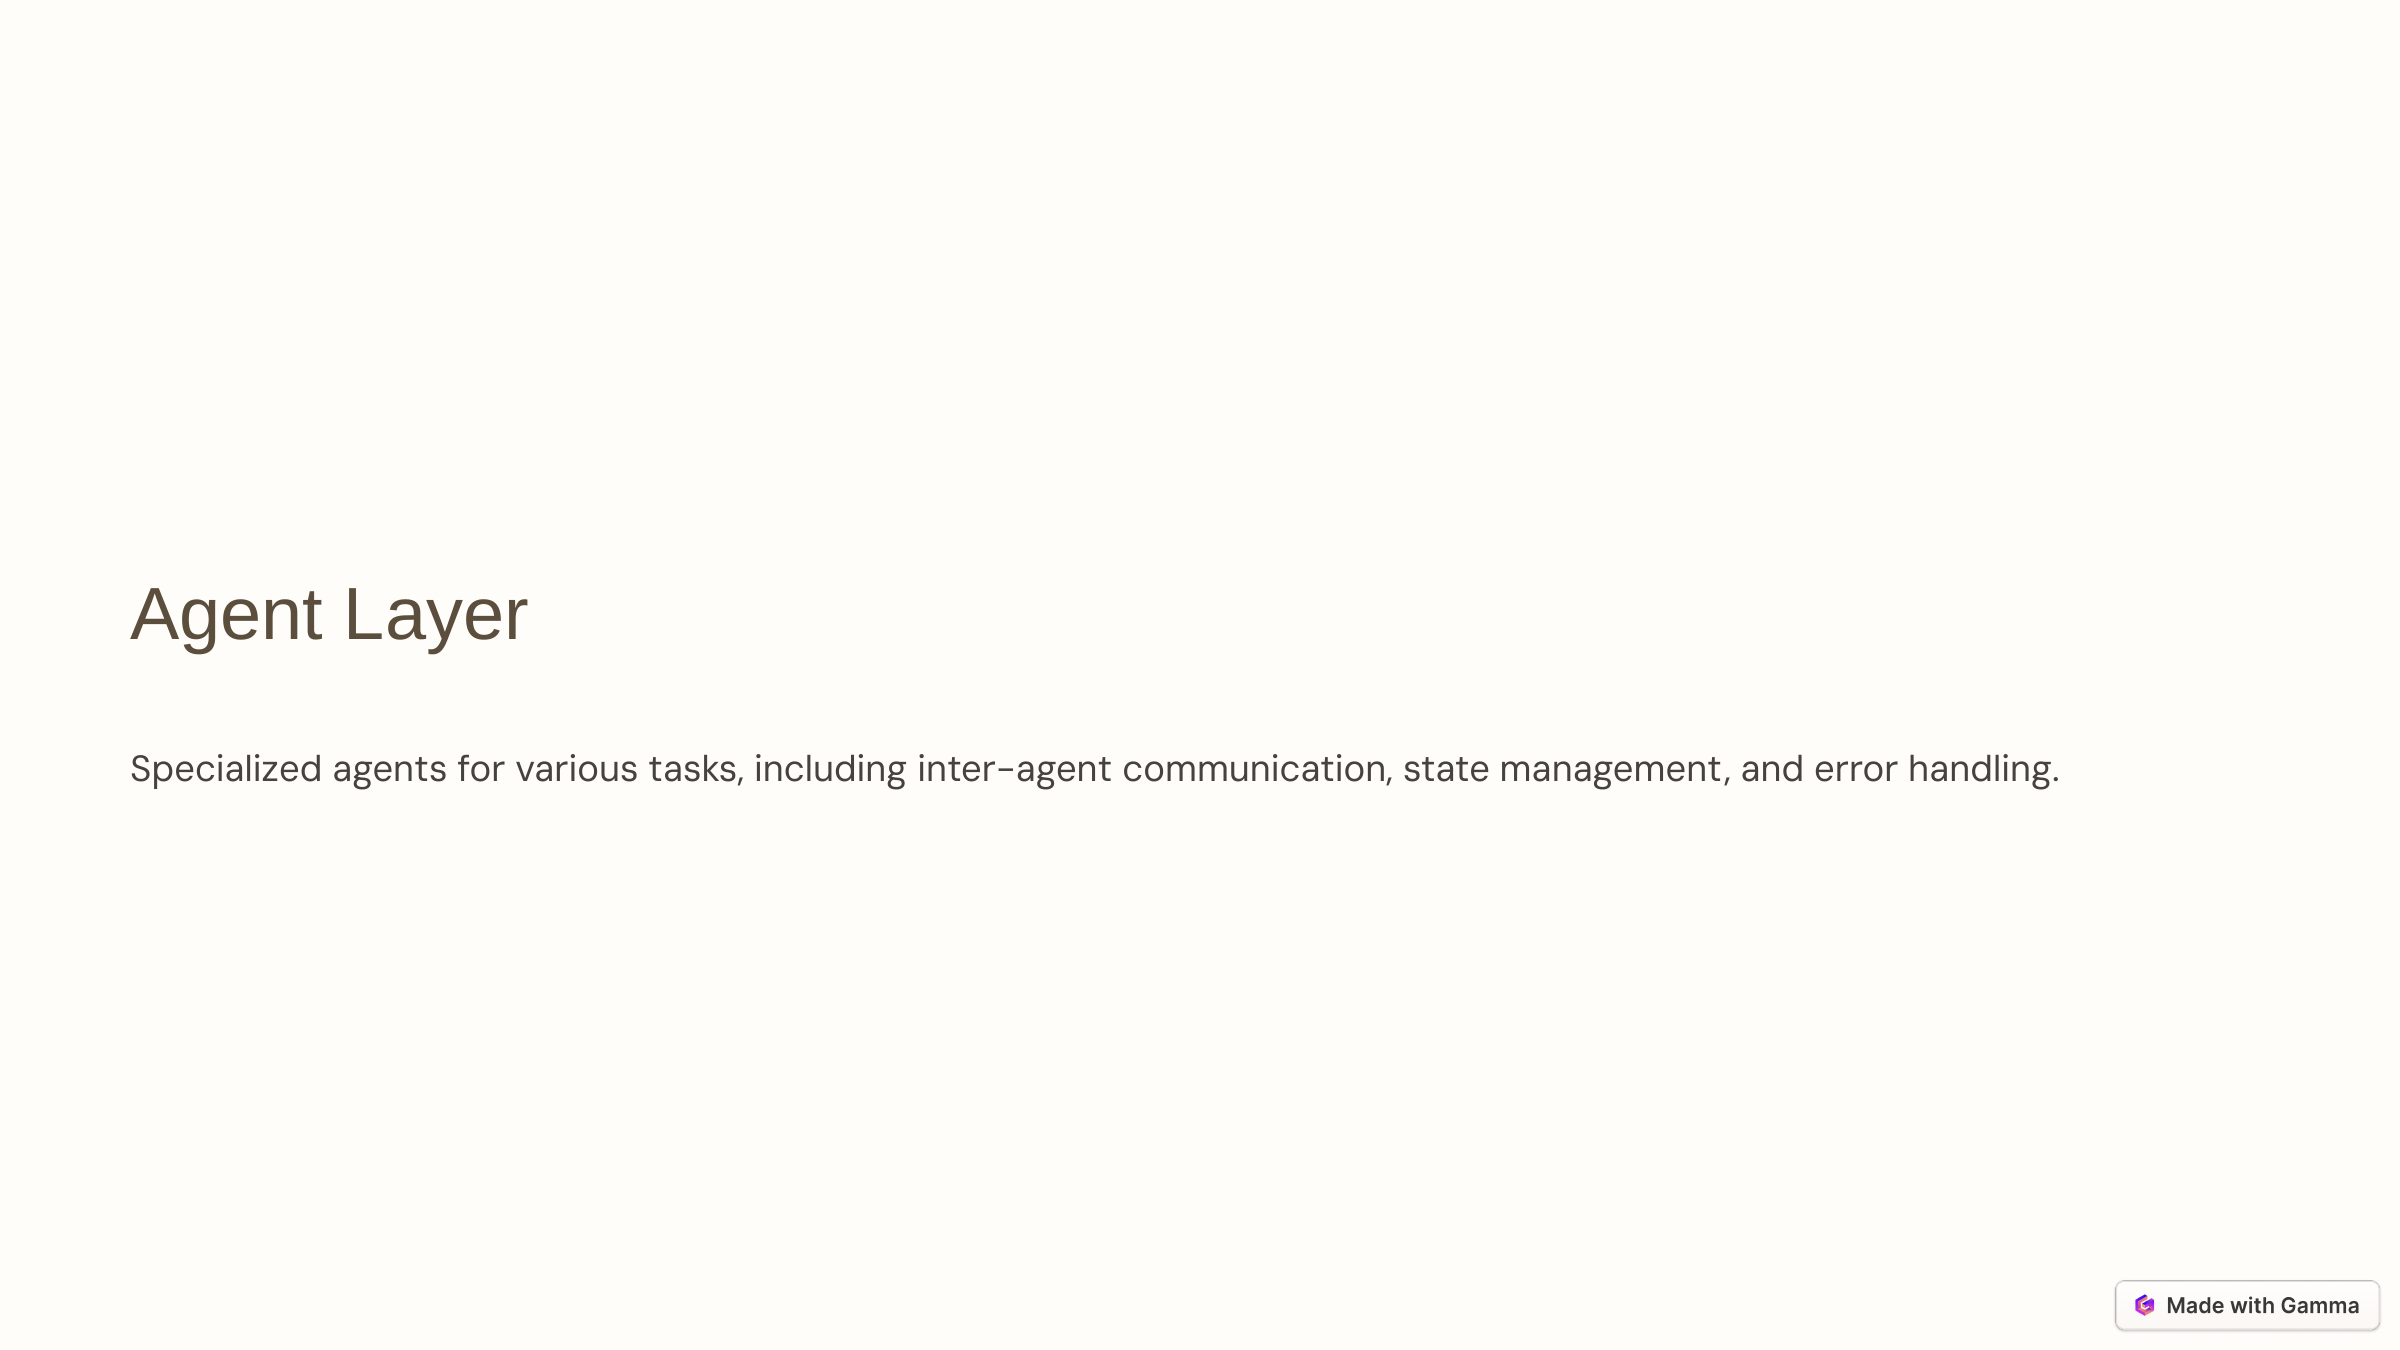

Agent Layer
Specialized agents for various tasks, including inter-agent communication, state management, and error handling.